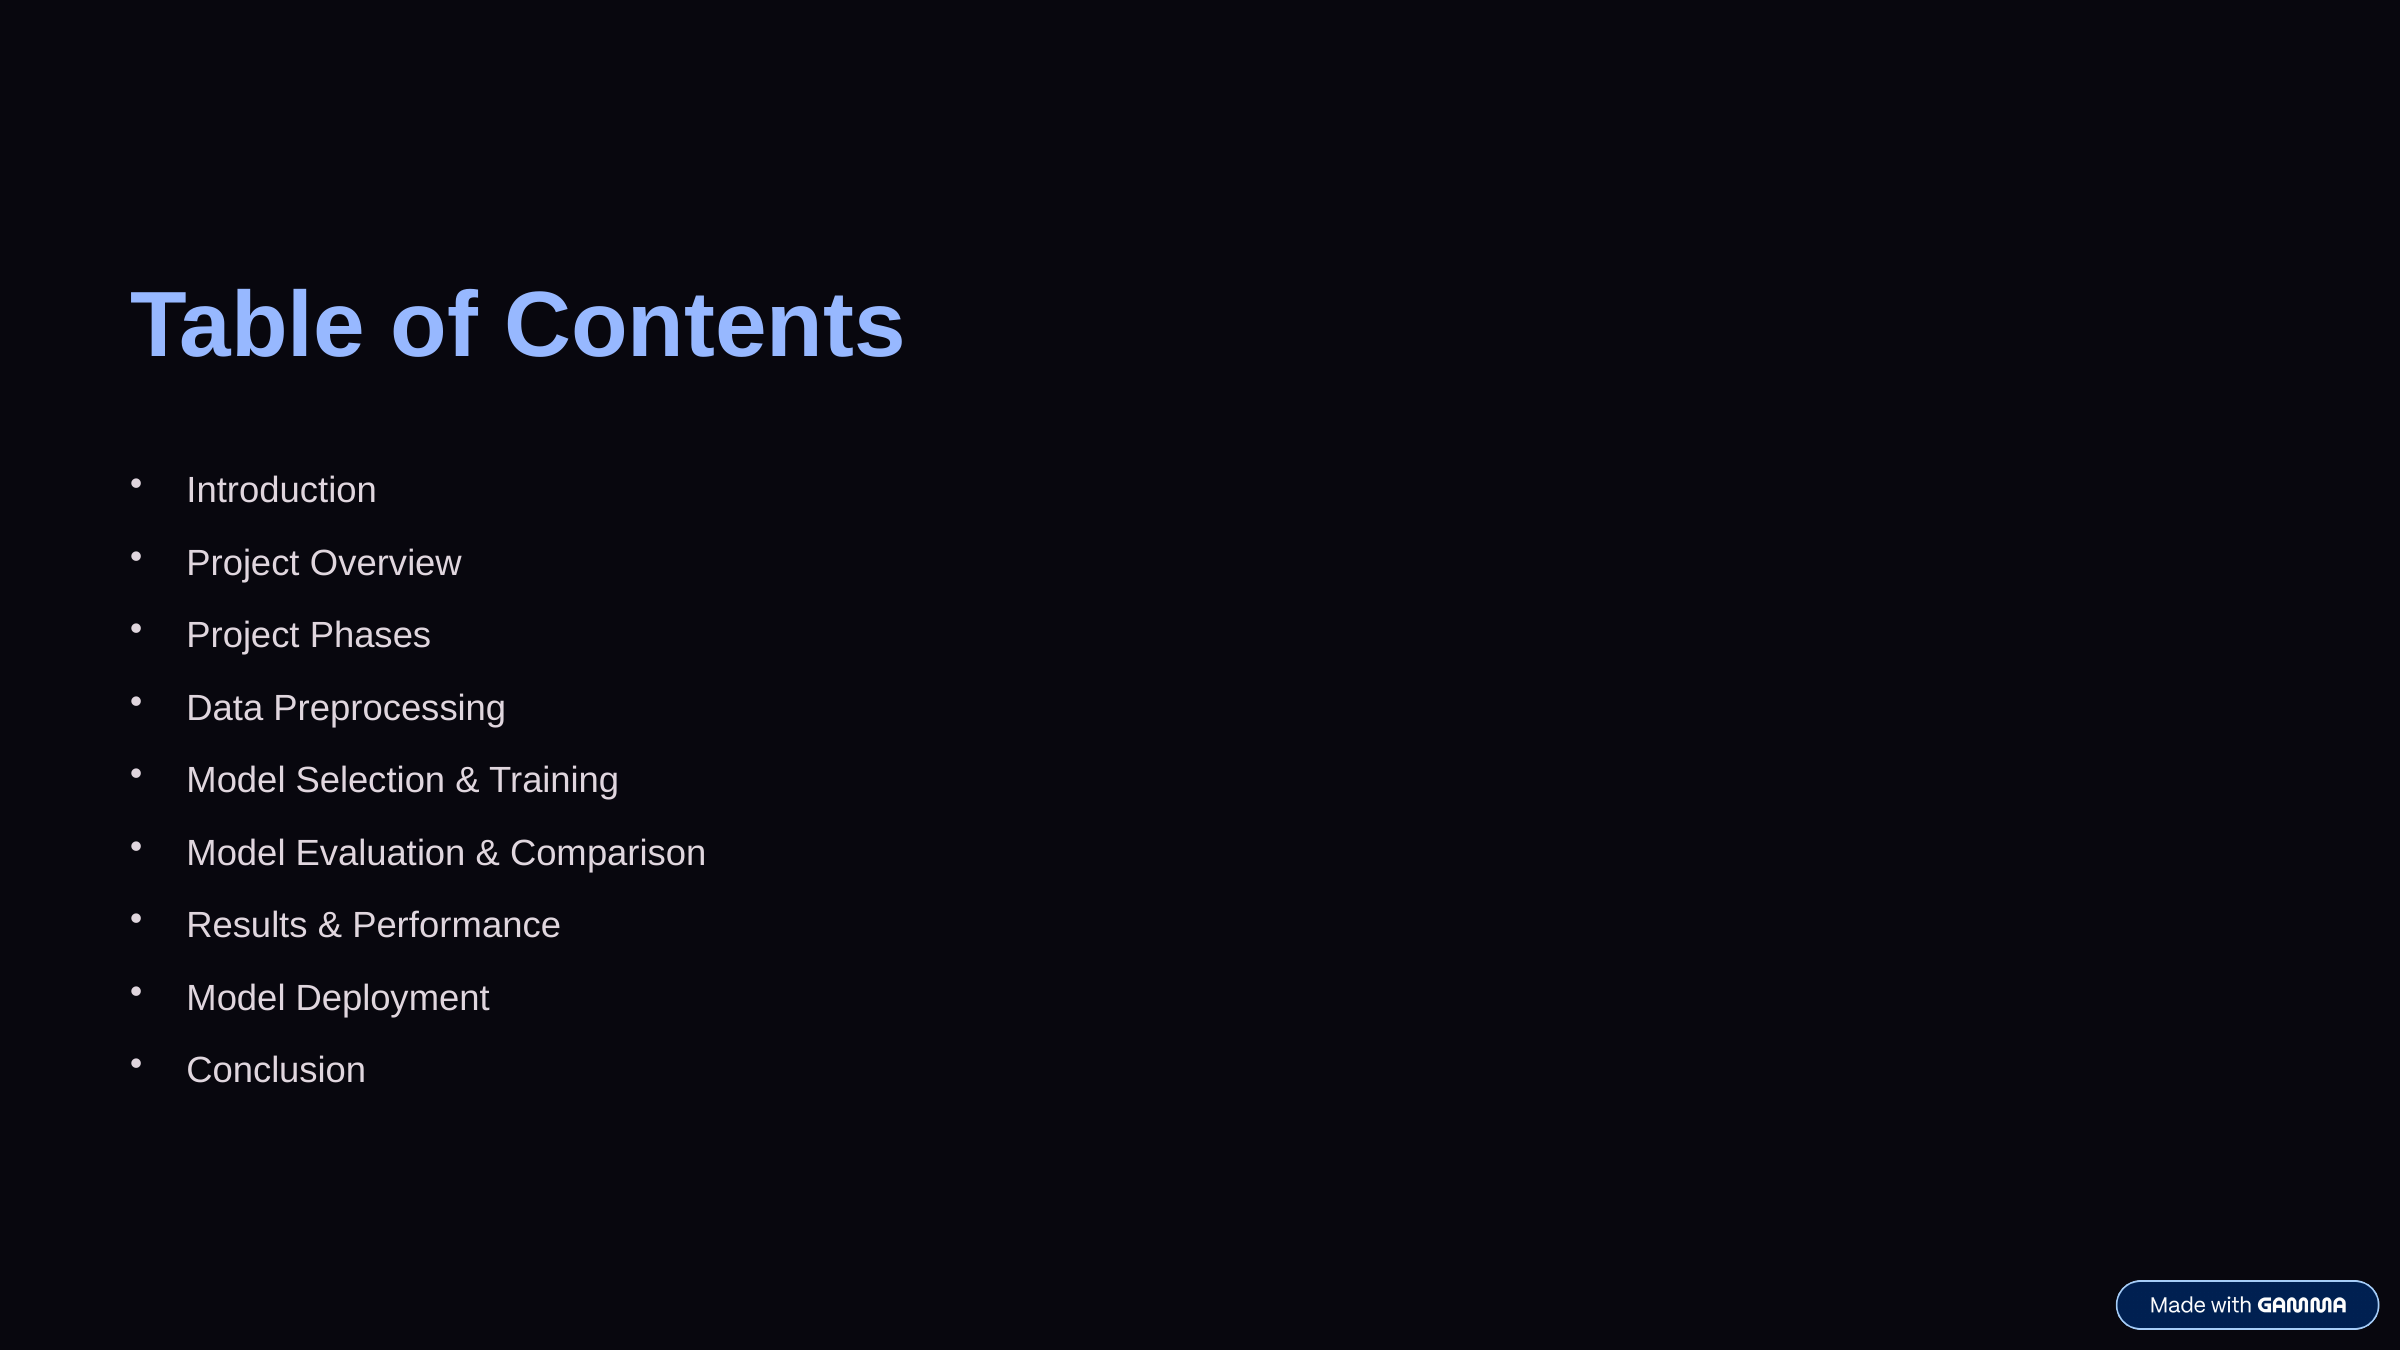

Table of Contents
Introduction
Project Overview
Project Phases
Data Preprocessing
Model Selection & Training
Model Evaluation & Comparison
Results & Performance
Model Deployment
Conclusion